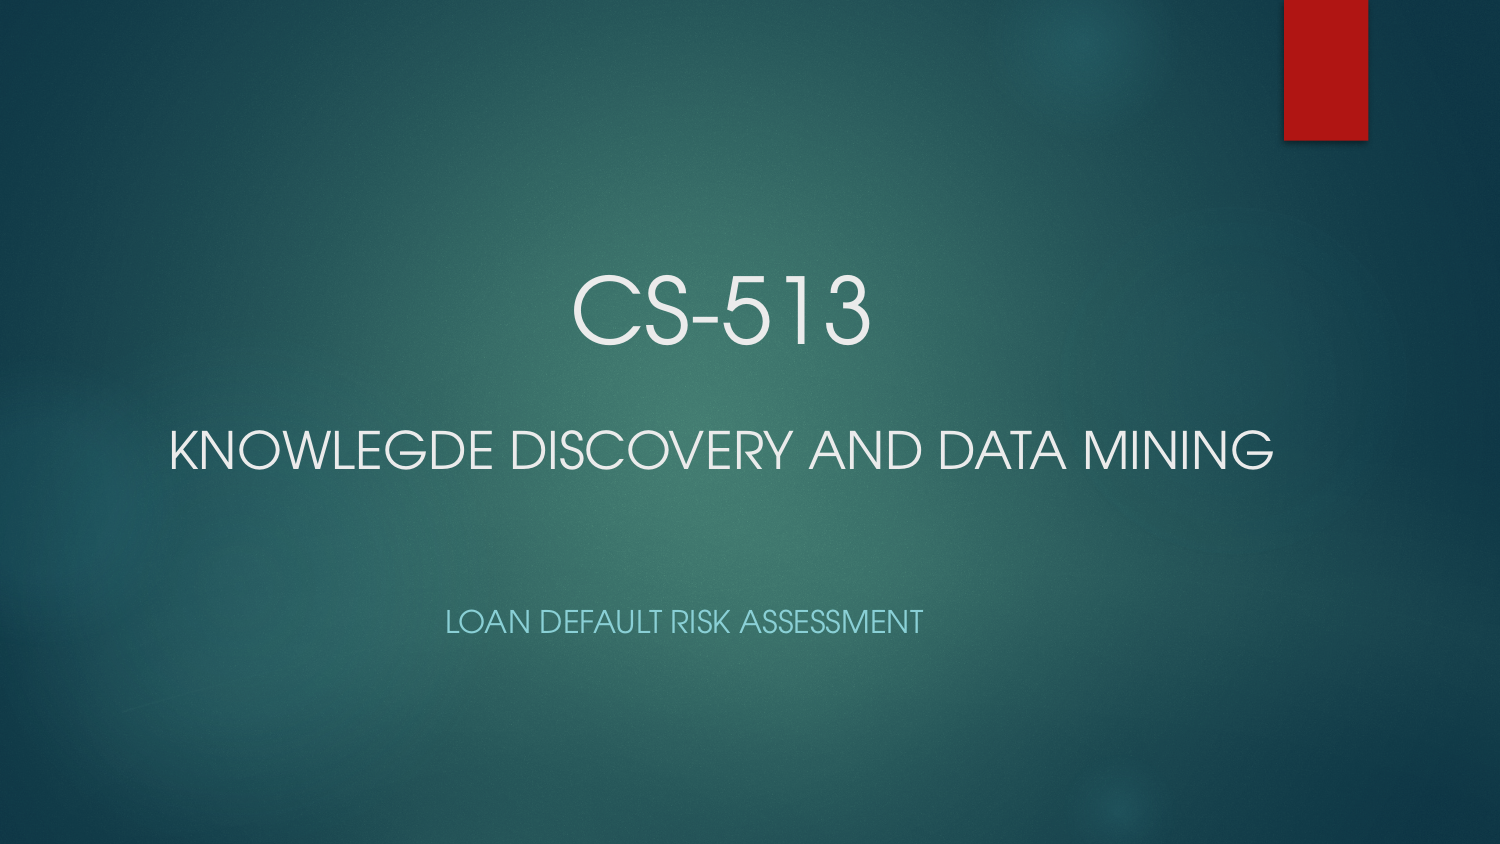

# CS-513 KNOWLEGDE DISCOVERY AND DATA MINING
Loan Default Risk Assessment